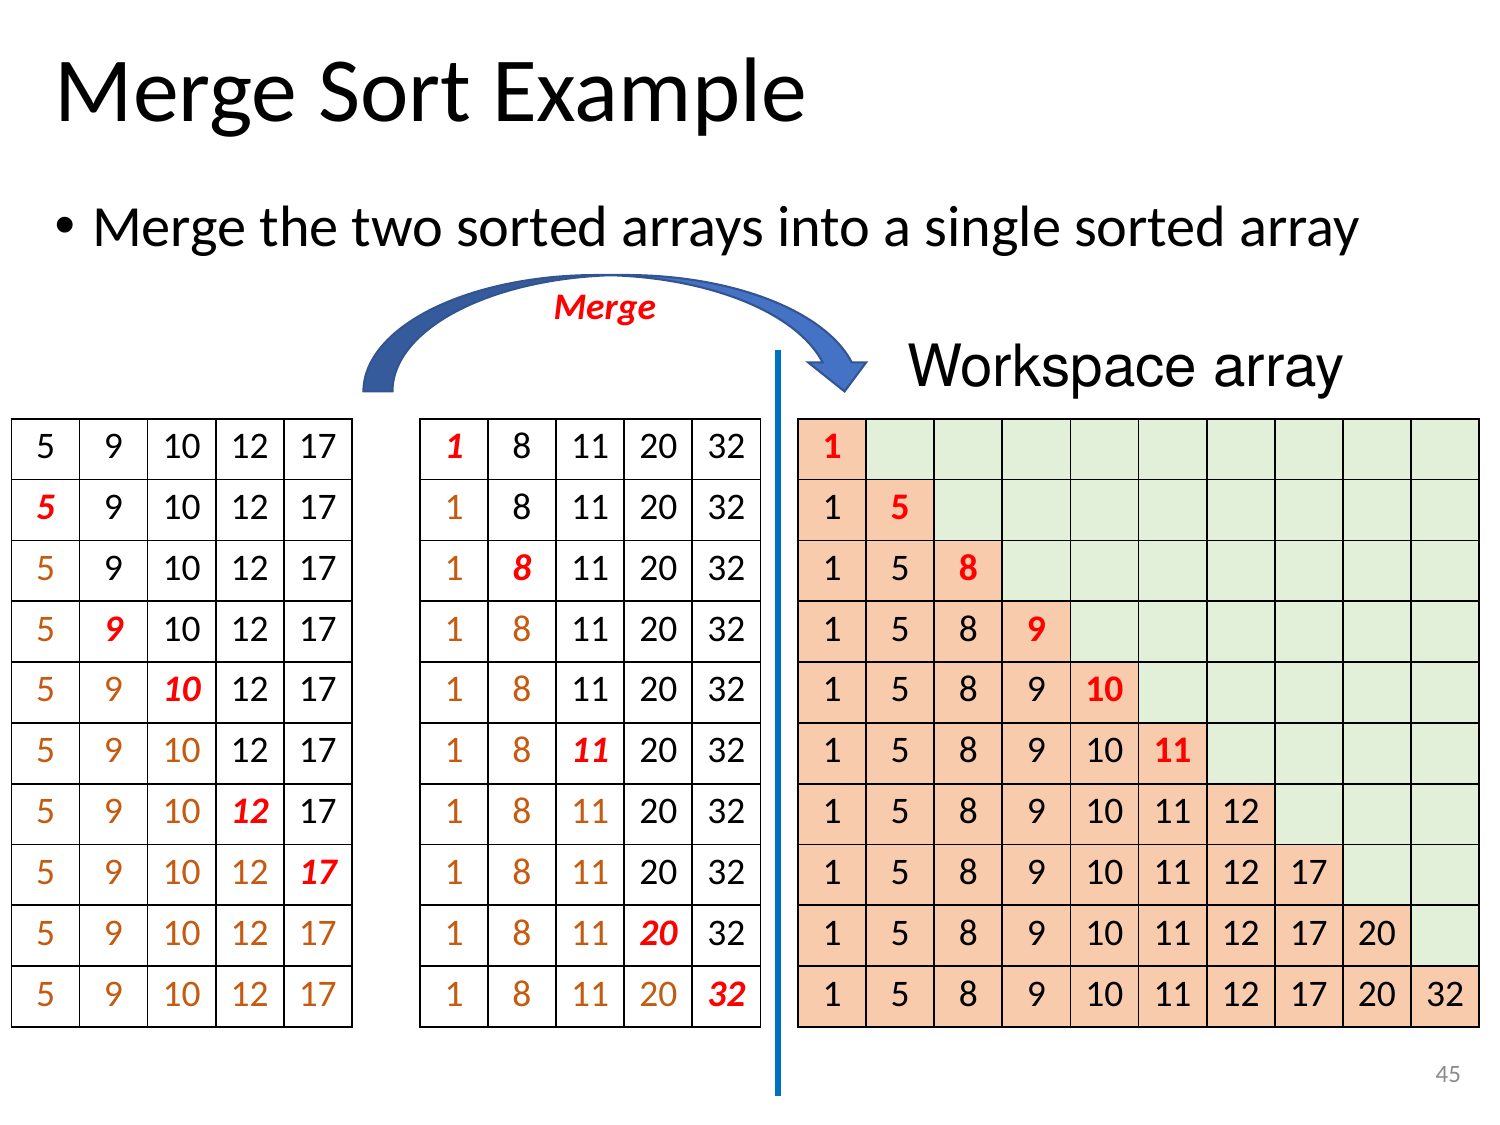

# Merge Sort Example
Merge the two sorted arrays into a single sorted array

Merge
Workspace array
| 5 | 9 | 10 | 12 | 17 |  | 1 | 8 | 11 | 20 | 32 |
| --- | --- | --- | --- | --- | --- | --- | --- | --- | --- | --- |
| 5 | 9 | 10 | 12 | 17 |  | 1 | 8 | 11 | 20 | 32 |
| 5 | 9 | 10 | 12 | 17 |  | 1 | 8 | 11 | 20 | 32 |
| 5 | 9 | 10 | 12 | 17 |  | 1 | 8 | 11 | 20 | 32 |
| 5 | 9 | 10 | 12 | 17 |  | 1 | 8 | 11 | 20 | 32 |
| 5 | 9 | 10 | 12 | 17 |  | 1 | 8 | 11 | 20 | 32 |
| 5 | 9 | 10 | 12 | 17 |  | 1 | 8 | 11 | 20 | 32 |
| 5 | 9 | 10 | 12 | 17 |  | 1 | 8 | 11 | 20 | 32 |
| 5 | 9 | 10 | 12 | 17 |  | 1 | 8 | 11 | 20 | 32 |
| 5 | 9 | 10 | 12 | 17 |  | 1 | 8 | 11 | 20 | 32 |
| 1 |  |  |  |  |  |  |  |  |  |
| --- | --- | --- | --- | --- | --- | --- | --- | --- | --- |
| 1 | 5 |  |  |  |  |  |  |  |  |
| 1 | 5 | 8 |  |  |  |  |  |  |  |
| 1 | 5 | 8 | 9 |  |  |  |  |  |  |
| 1 | 5 | 8 | 9 | 10 |  |  |  |  |  |
| 1 | 5 | 8 | 9 | 10 | 11 |  |  |  |  |
| 1 | 5 | 8 | 9 | 10 | 11 | 12 |  |  |  |
| 1 | 5 | 8 | 9 | 10 | 11 | 12 | 17 |  |  |
| 1 | 5 | 8 | 9 | 10 | 11 | 12 | 17 | 20 |  |
| 1 | 5 | 8 | 9 | 10 | 11 | 12 | 17 | 20 | 32 |
45